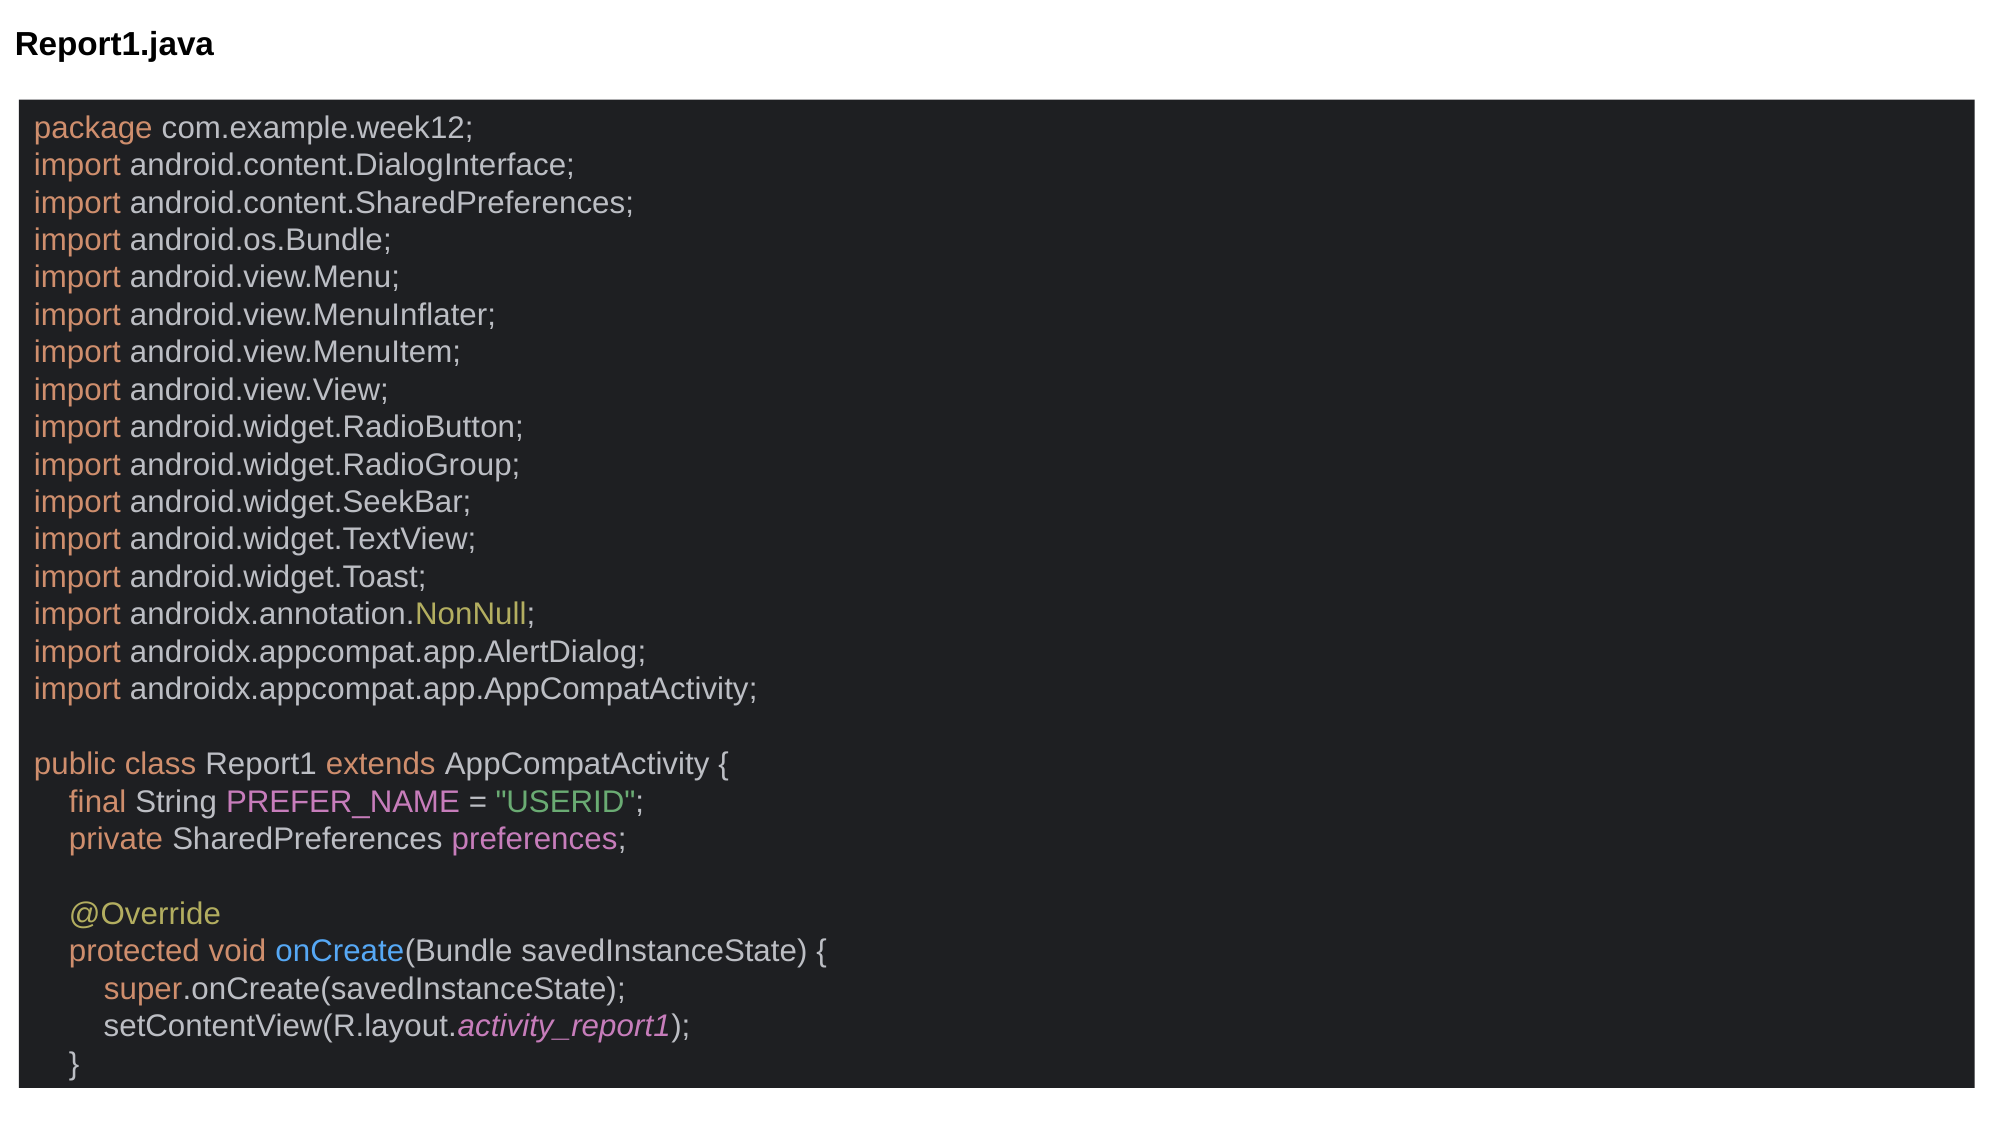

Report1.java
package com.example.week12;
import android.content.DialogInterface;
import android.content.SharedPreferences;
import android.os.Bundle;
import android.view.Menu;
import android.view.MenuInflater;
import android.view.MenuItem;
import android.view.View;
import android.widget.RadioButton;
import android.widget.RadioGroup;
import android.widget.SeekBar;
import android.widget.TextView;
import android.widget.Toast;
import androidx.annotation.NonNull;
import androidx.appcompat.app.AlertDialog;
import androidx.appcompat.app.AppCompatActivity;
public class Report1 extends AppCompatActivity {
    final String PREFER_NAME = "USERID";
    private SharedPreferences preferences;
    @Override
    protected void onCreate(Bundle savedInstanceState) {
        super.onCreate(savedInstanceState);
        setContentView(R.layout.activity_report1);
    }